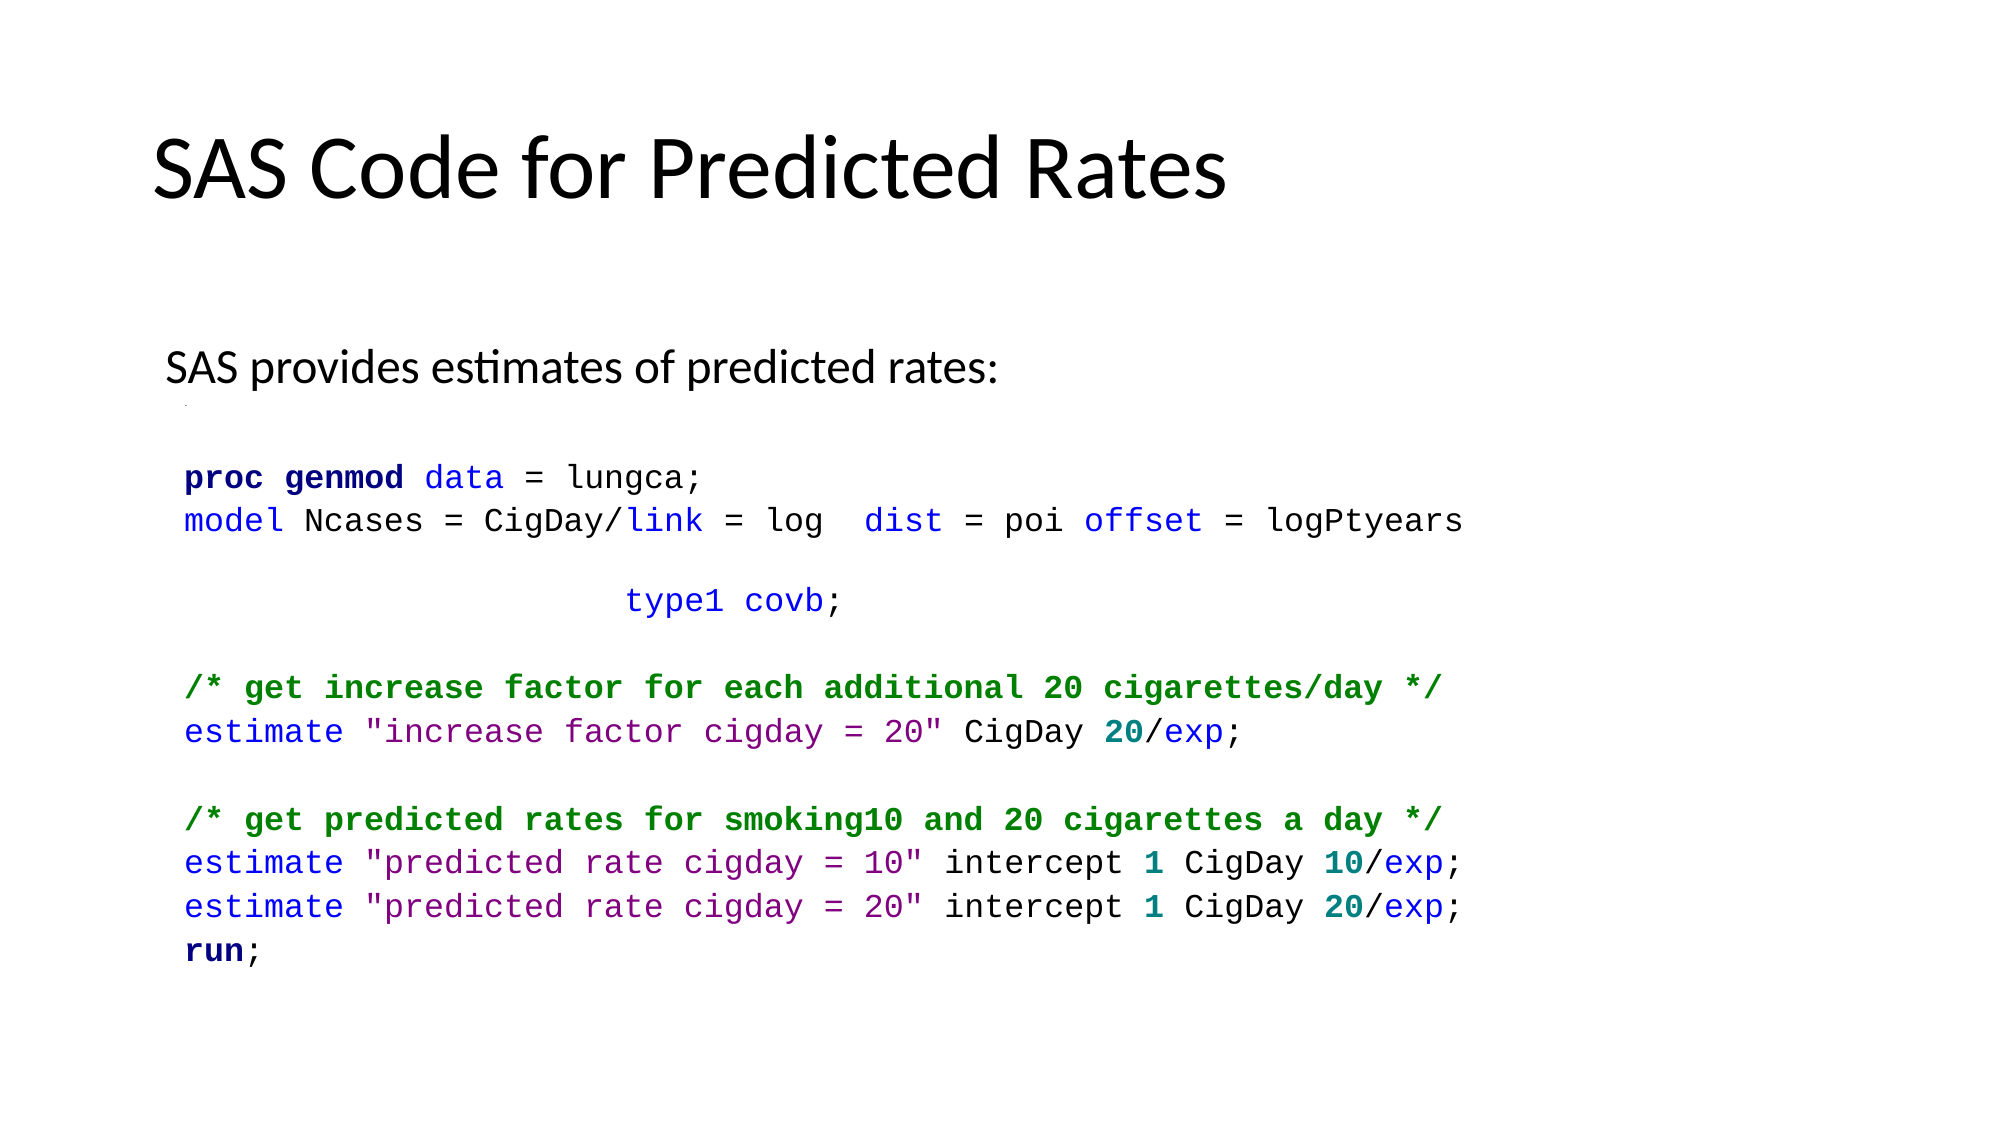

# SAS Code for Predicted Rates

	SAS provides estimates of predicted rates:
.

proc genmod data = lungca;
model Ncases = CigDay/link = log  dist = poi offset = logPtyears
                      type1 covb;

/* get increase factor for each additional 20 cigarettes/day */
estimate "increase factor cigday = 20" CigDay 20/exp;

/* get predicted rates for smoking10 and 20 cigarettes a day */
estimate "predicted rate cigday = 10" intercept 1 CigDay 10/exp;
estimate "predicted rate cigday = 20" intercept 1 CigDay 20/exp;
run;